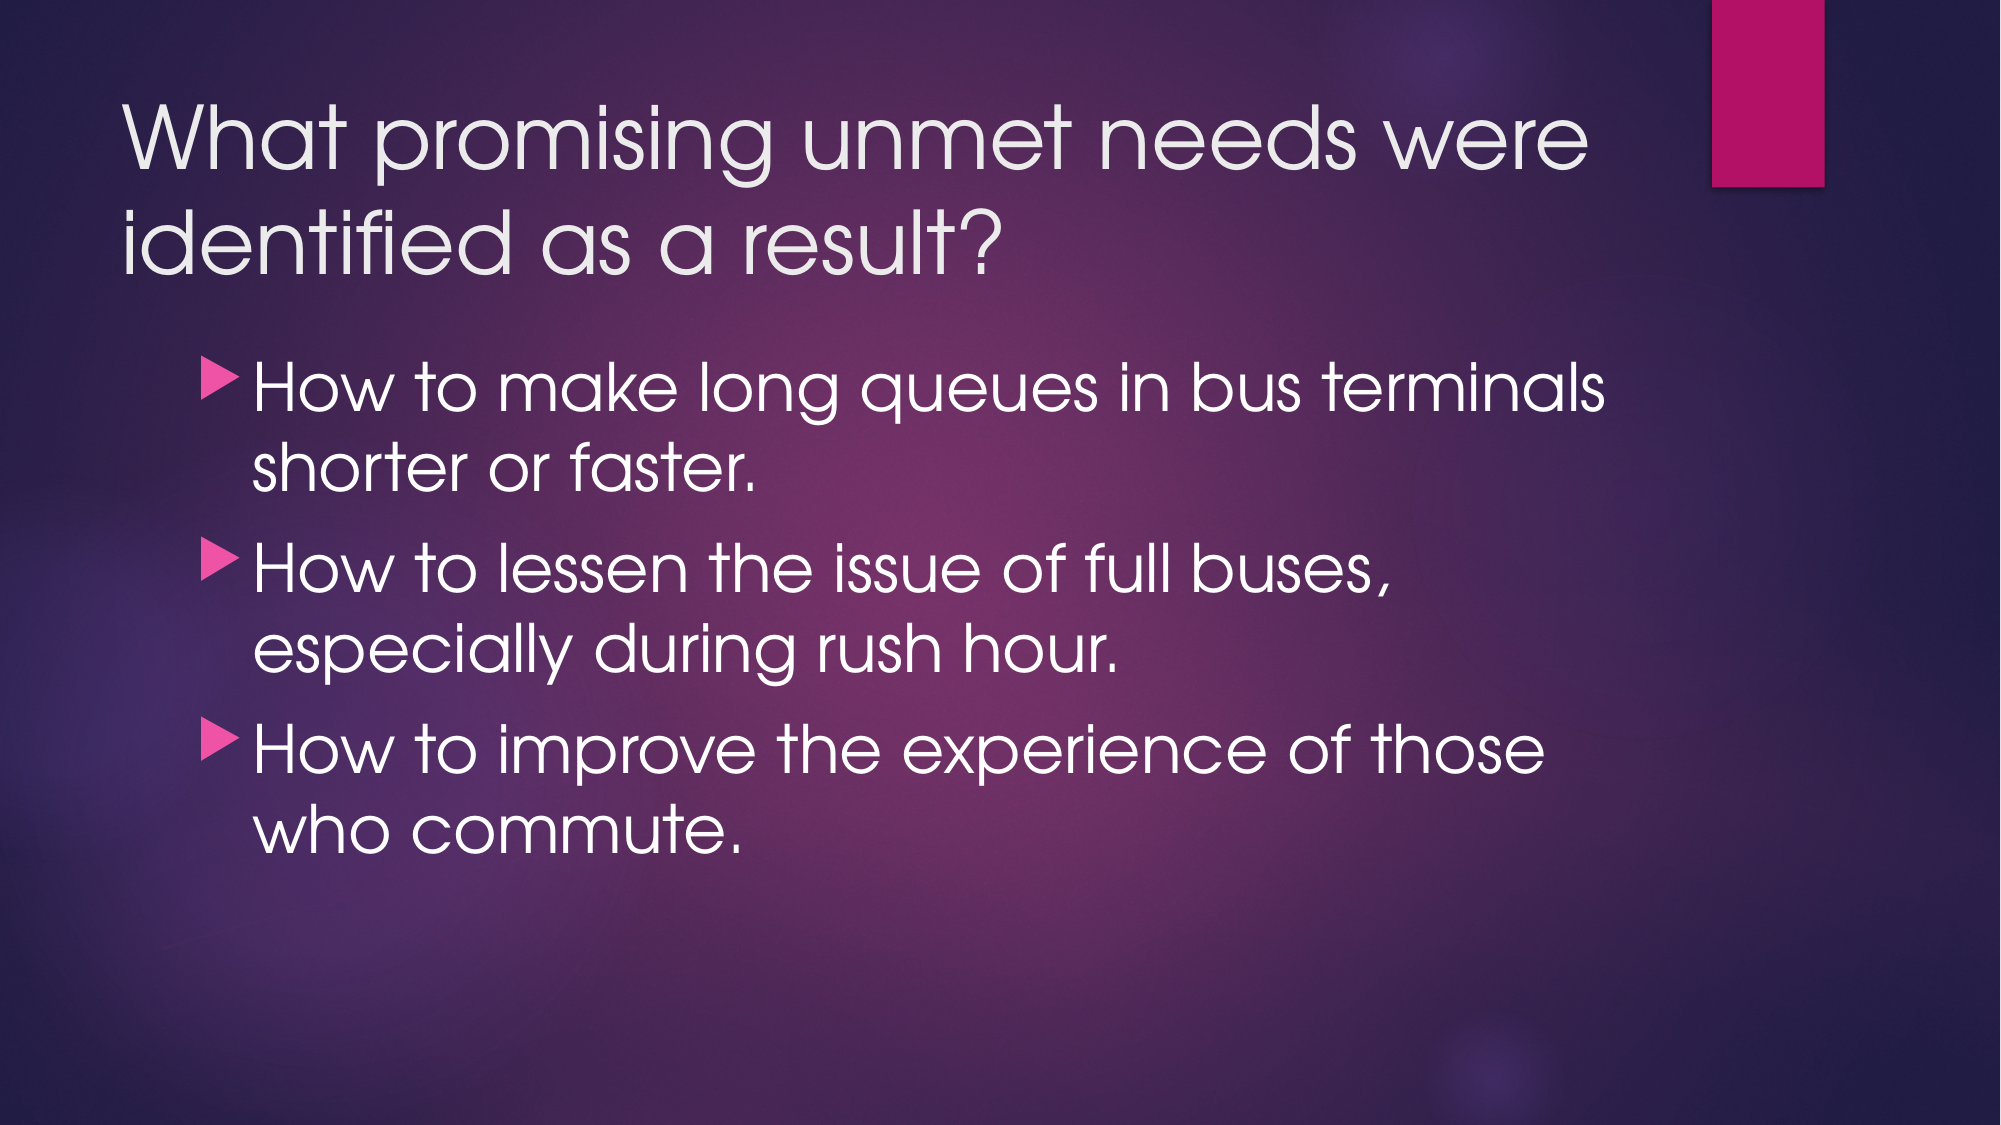

# What promising unmet needs were identified as a result?
How to make long queues in bus terminals shorter or faster.
How to lessen the issue of full buses, especially during rush hour.
How to improve the experience of those who commute.